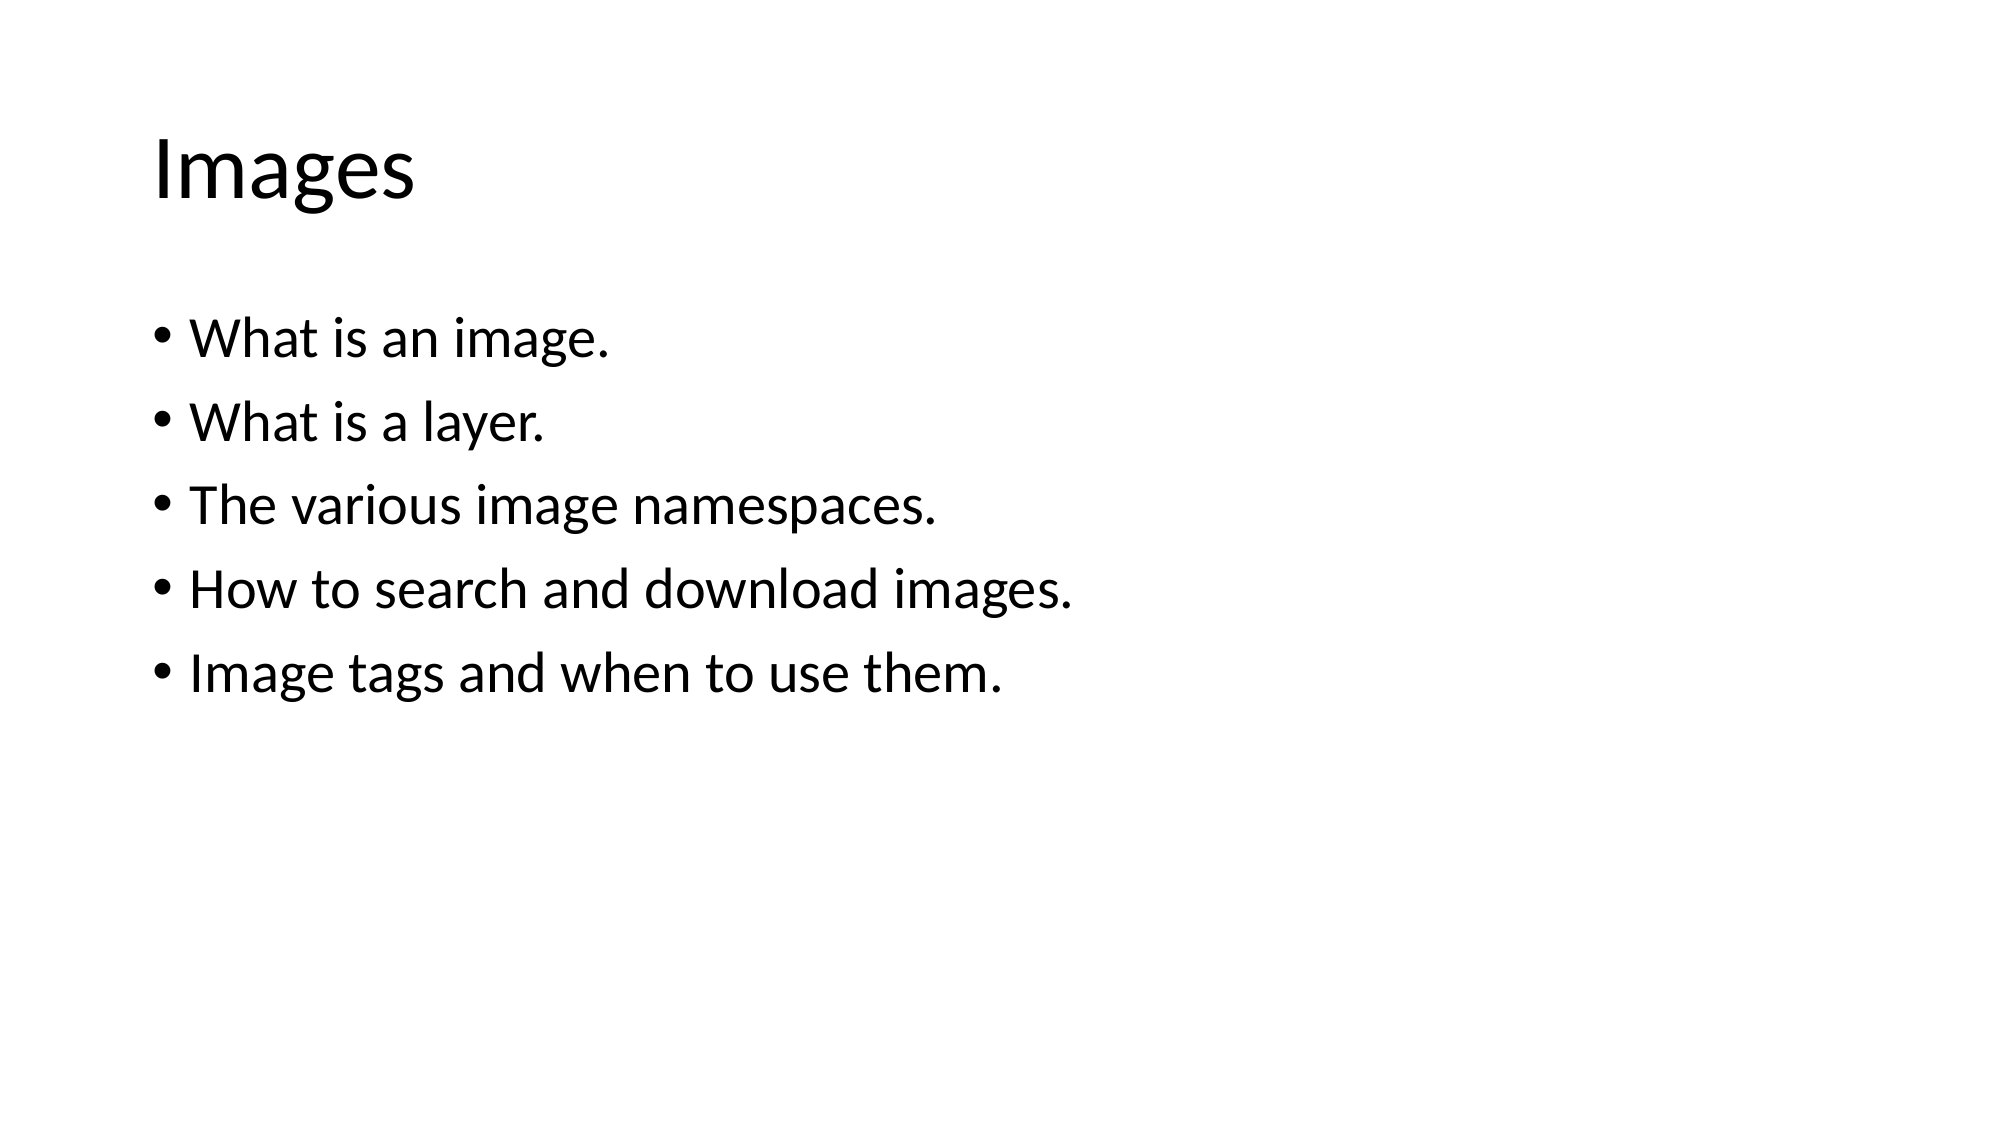

# Images
What is an image.
What is a layer.
The various image namespaces.
How to search and download images.
Image tags and when to use them.